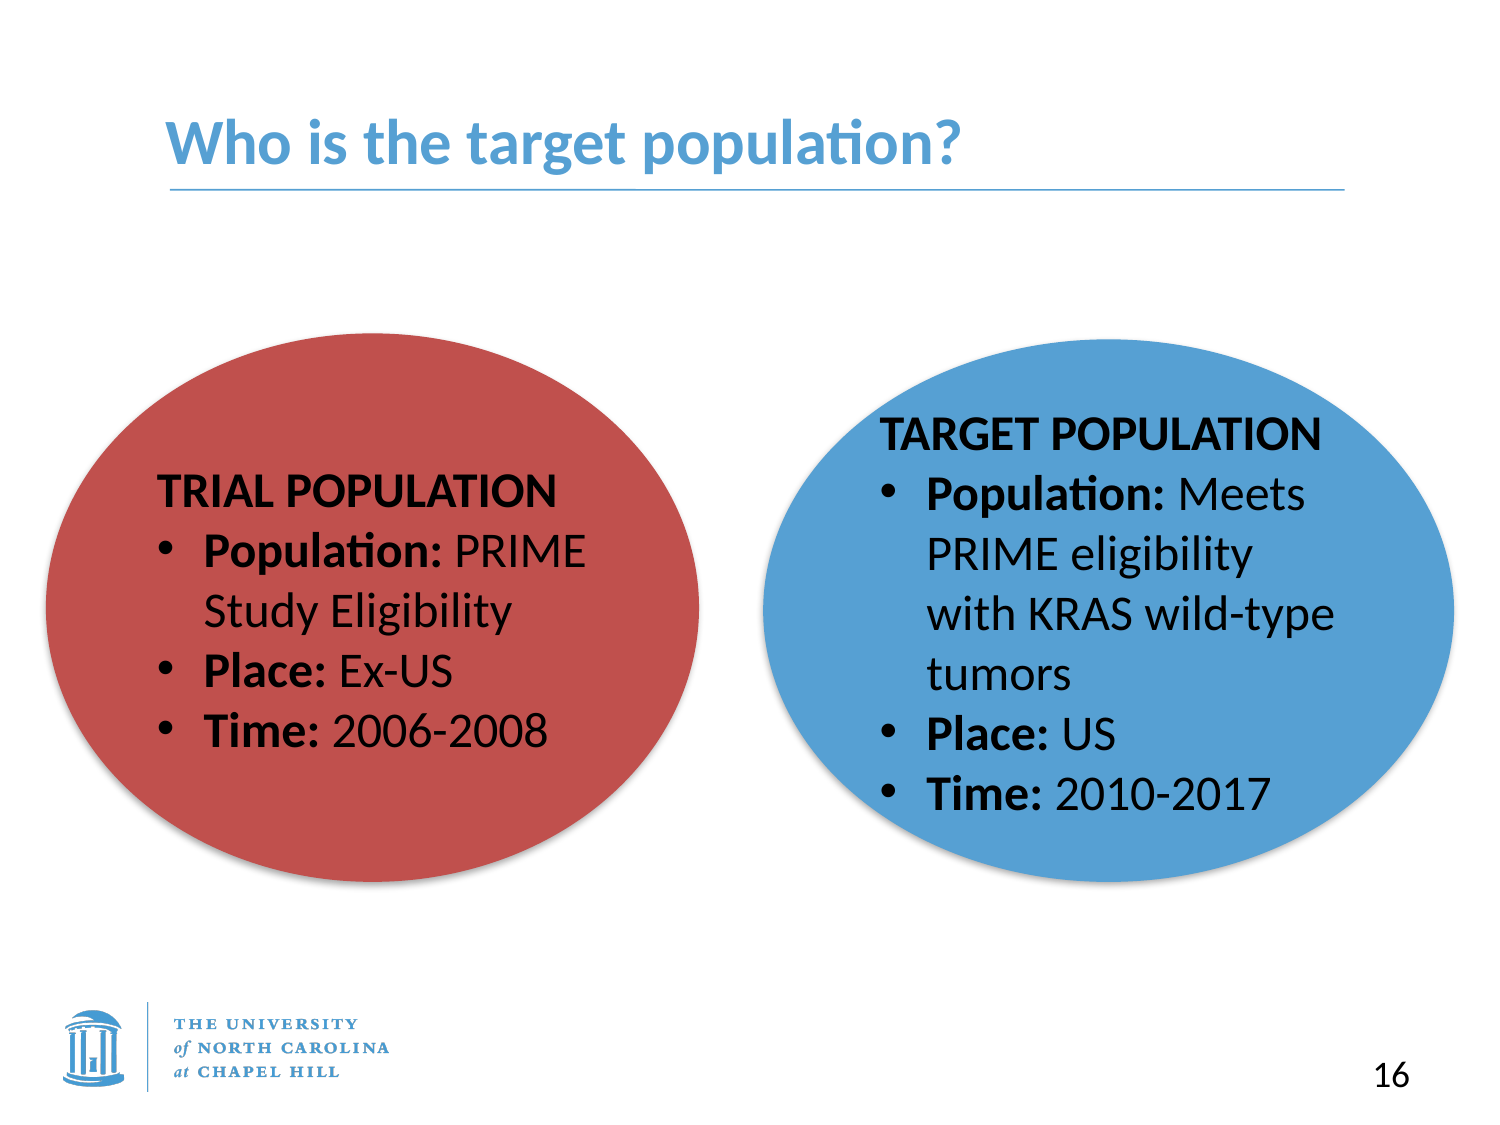

# Who is the target population?
TRIAL POPULATION
Population: PRIME Study Eligibility
Place: Ex-US
Time: 2006-2008
TARGET POPULATION
Population: Meets PRIME eligibility with KRAS wild-type tumors
Place: US
Time: 2010-2017
16